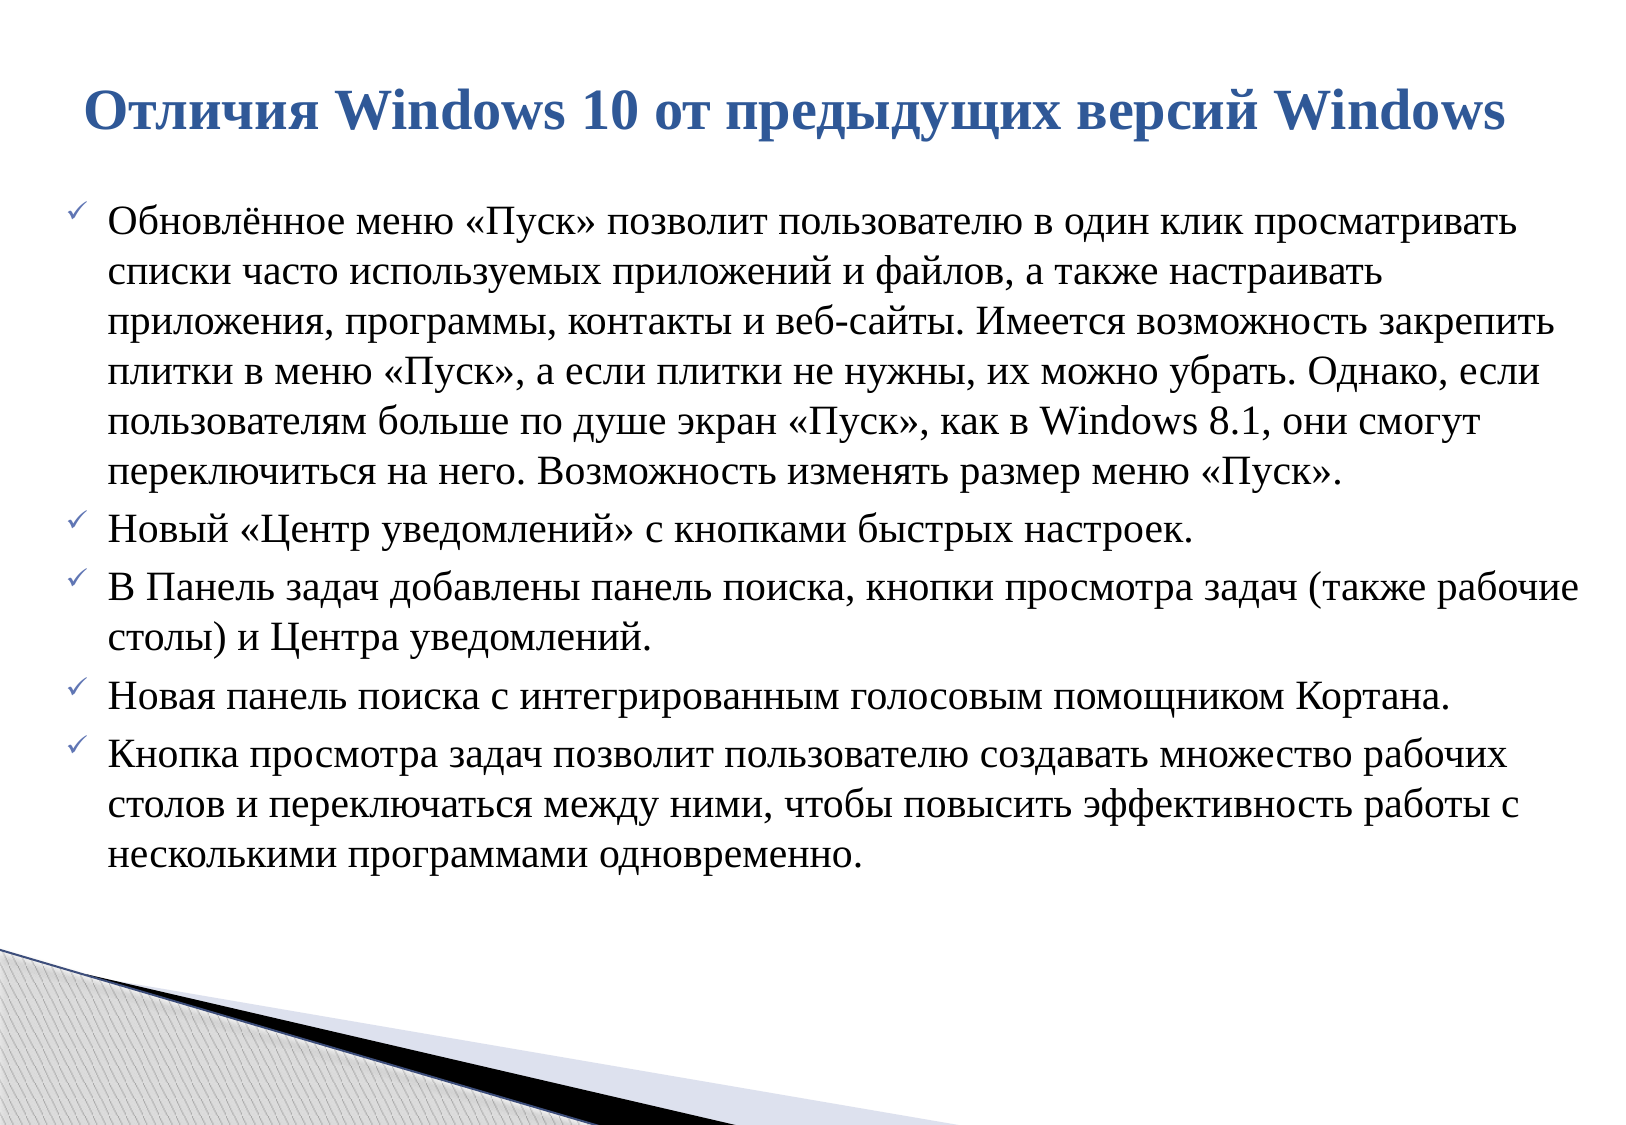

# Отличия Windows 10 от предыдущих версий Windows
Обновлённое меню «Пуск» позволит пользователю в один клик просматривать списки часто используемых приложений и файлов, а также настраивать приложения, программы, контакты и веб-сайты. Имеется возможность закрепить плитки в меню «Пуск», а если плитки не нужны, их можно убрать. Однако, если пользователям больше по душе экран «Пуск», как в Windows 8.1, они смогут переключиться на него. Возможность изменять размер меню «Пуск».
Новый «Центр уведомлений» с кнопками быстрых настроек.
В Панель задач добавлены панель поиска, кнопки просмотра задач (также рабочие столы) и Центра уведомлений.
Новая панель поиска с интегрированным голосовым помощником Кортана.
Кнопка просмотра задач позволит пользователю создавать множество рабочих столов и переключаться между ними, чтобы повысить эффективность работы с несколькими программами одновременно.